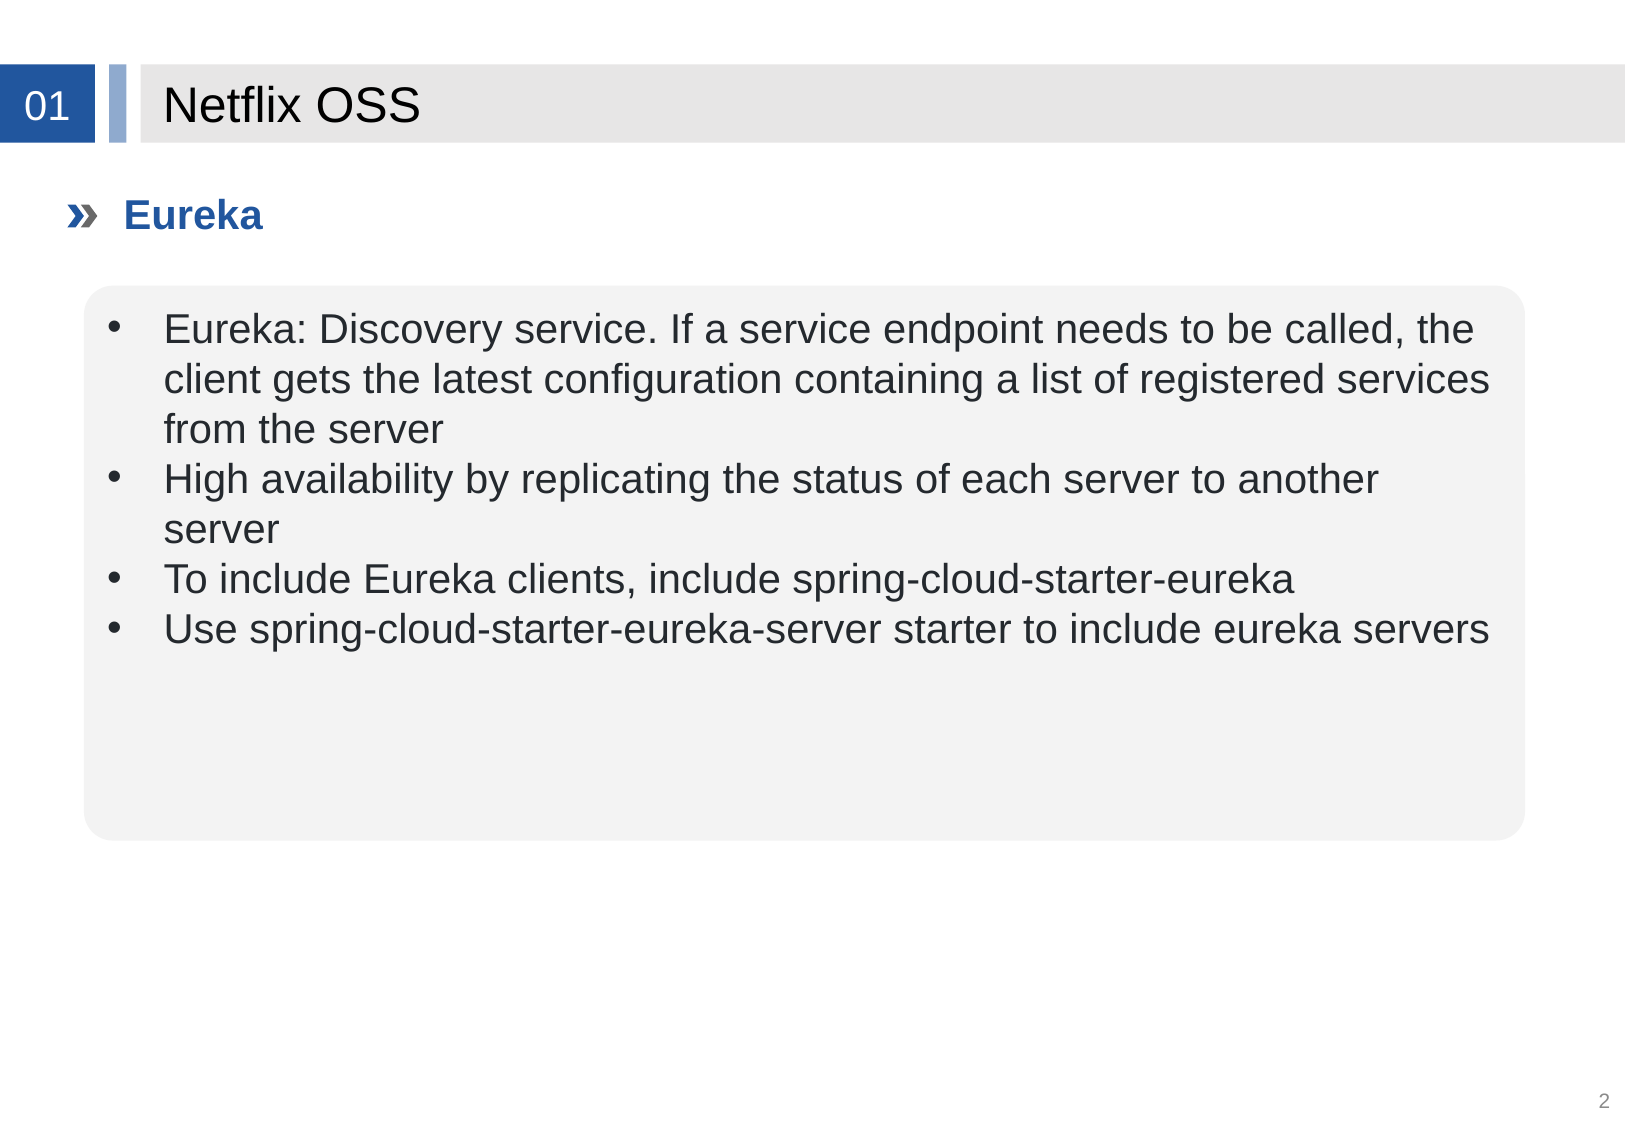

# Netflix OSS
01
Eureka

Eureka: Discovery service. If a service endpoint needs to be called, the client gets the latest configuration containing a list of registered services from the server
High availability by replicating the status of each server to another server
To include Eureka clients, include spring-cloud-starter-eureka
Use spring-cloud-starter-eureka-server starter to include eureka servers
2